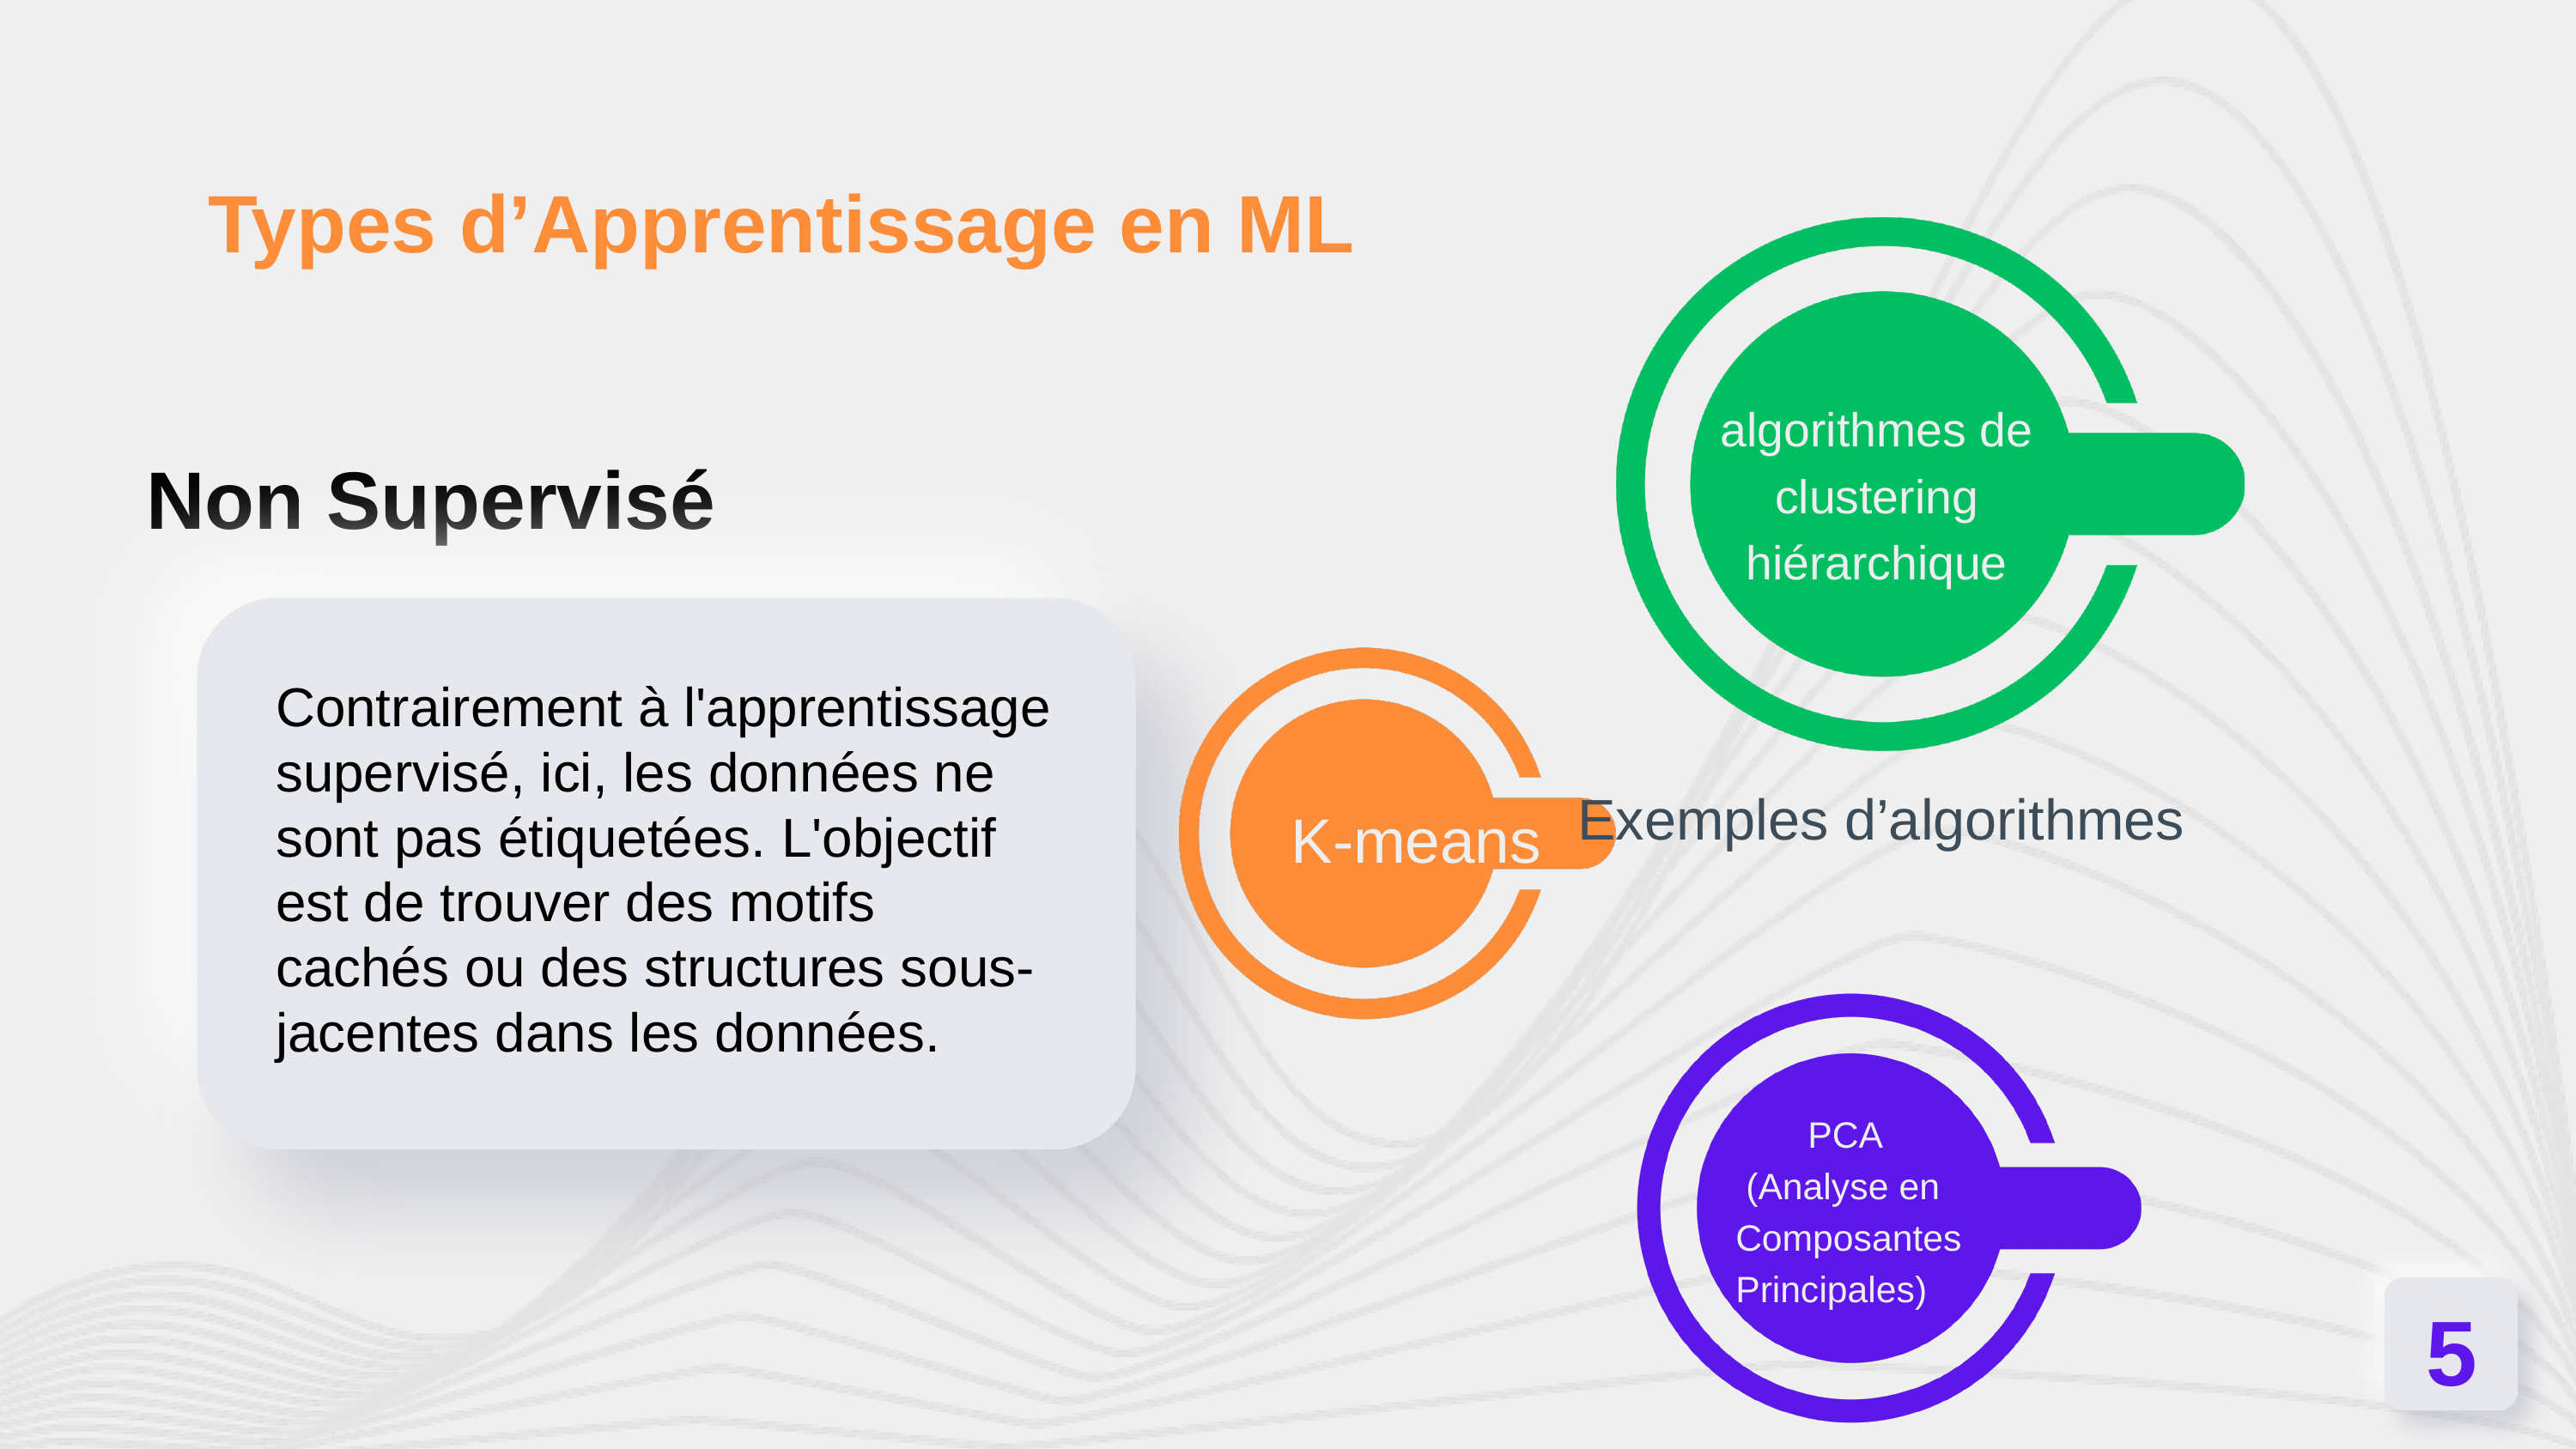

Types d’Apprentissage en ML

algorithmes de clustering hiérarchique
Non Supervisé

Contrairement à l'apprentissage supervisé, ici, les données ne sont pas étiquetées. L'objectif est de trouver des motifs cachés ou des structures sous-jacentes dans les données.
Exemples d’algorithmes
 K-means

       PCA
 (Analyse en Composantes Principales)

5